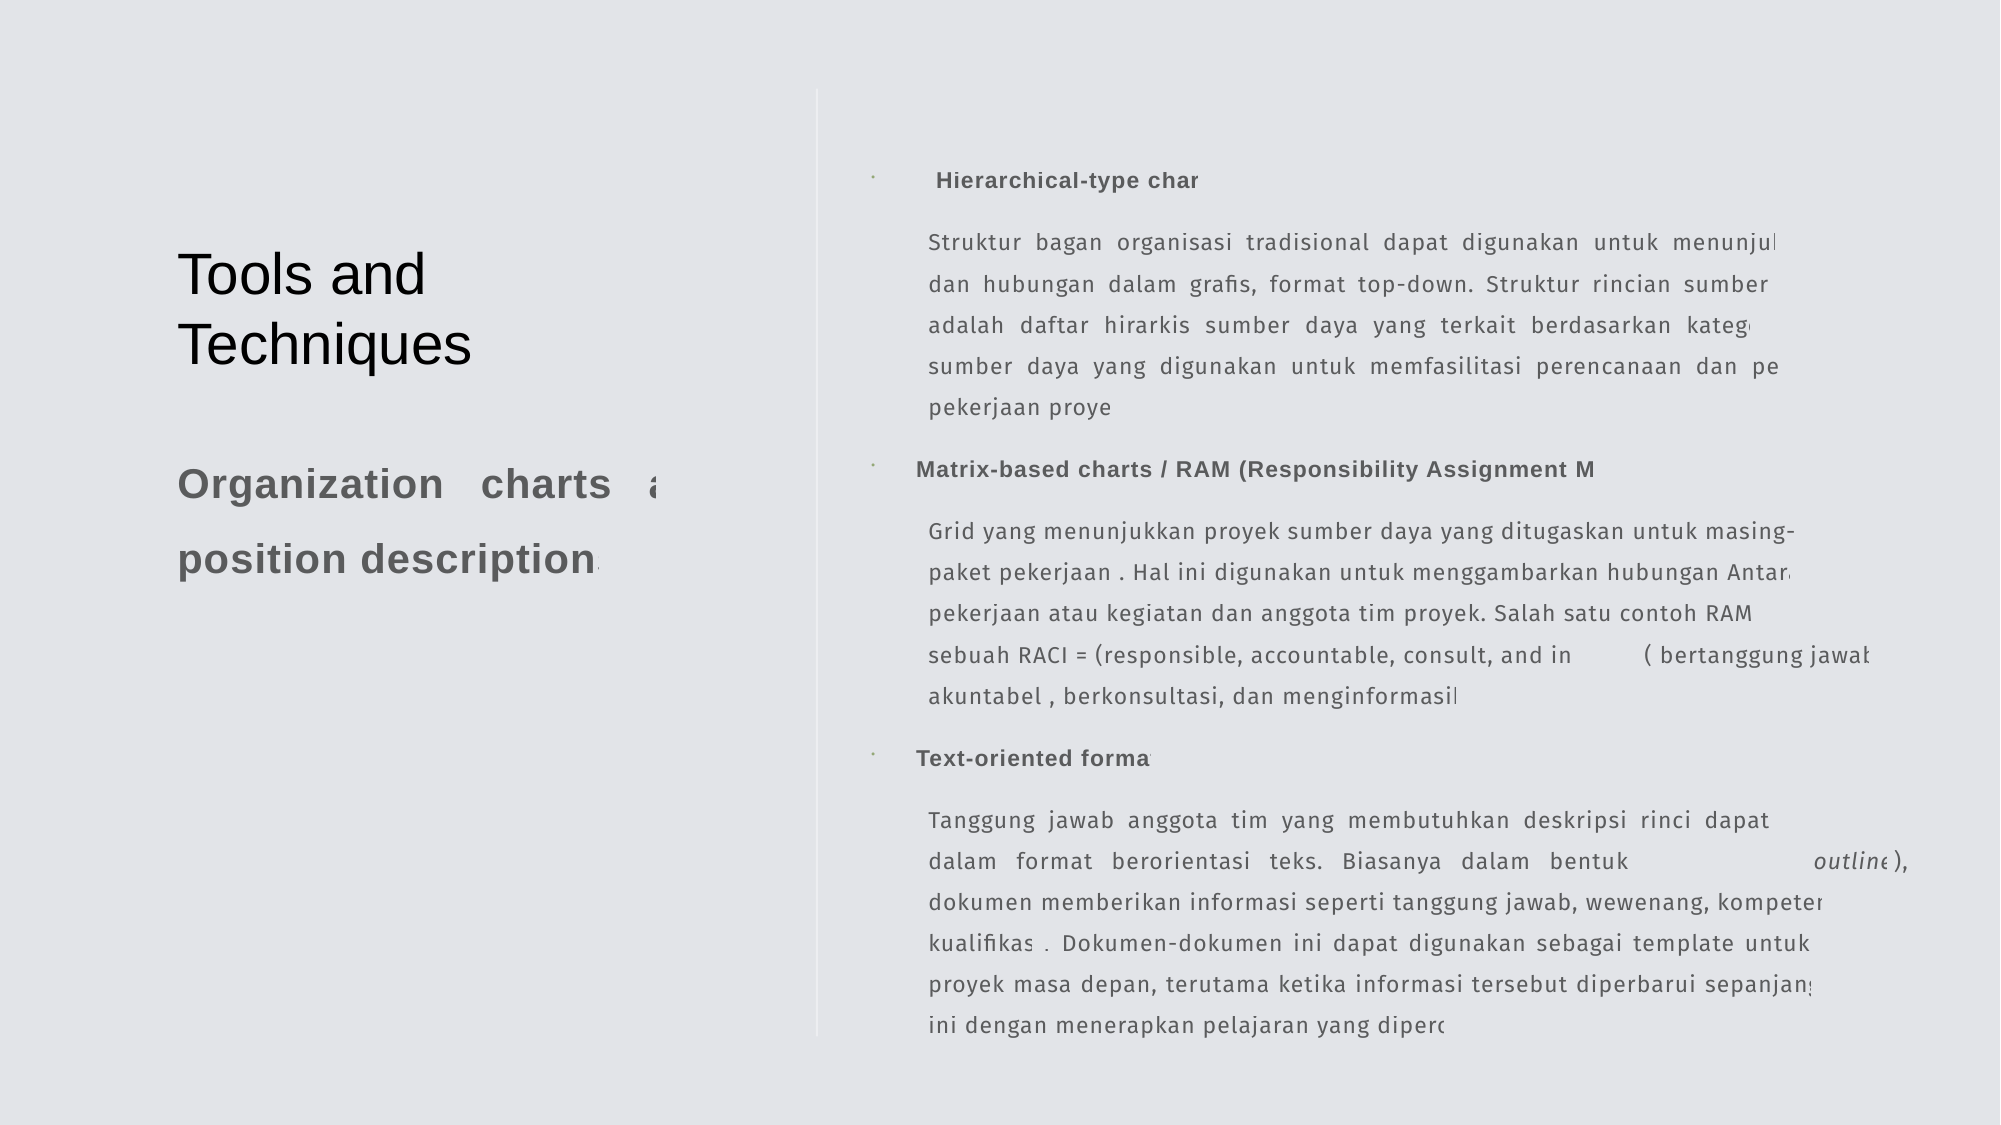

Hierarchical-type charts
	Struktur bagan organisasi tradisional dapat digunakan untuk menunjukkan posisi dan hubungan dalam grafis, format top-down. Struktur rincian sumber daya (RBS) adalah daftar hirarkis sumber daya yang terkait berdasarkan kategori dan jenis sumber daya yang digunakan untuk memfasilitasi perencanaan dan pengendalian pekerjaan proyek
Matrix-based charts / RAM (Responsibility Assignment Matrix)
	Grid yang menunjukkan proyek sumber daya yang ditugaskan untuk masing-masing paket pekerjaan . Hal ini digunakan untuk menggambarkan hubungan Antara paket pekerjaan atau kegiatan dan anggota tim proyek. Salah satu contoh RAM adalah sebuah RACI = (responsible, accountable, consult, and inform) ( bertanggung jawab , akuntabel , berkonsultasi, dan menginformasikan )
Text-oriented formats
	Tanggung jawab anggota tim yang membutuhkan deskripsi rinci dapat ditentukan dalam format berorientasi teks. Biasanya dalam bentuk garis besar (outline), dokumen memberikan informasi seperti tanggung jawab, wewenang, kompetensi, dan kualifikasi. Dokumen-dokumen ini dapat digunakan sebagai template untuk proyek-proyek masa depan, terutama ketika informasi tersebut diperbarui sepanjang proyek ini dengan menerapkan pelajaran yang diperoleh.

# Tools and Techniques
Organization charts and position descriptions